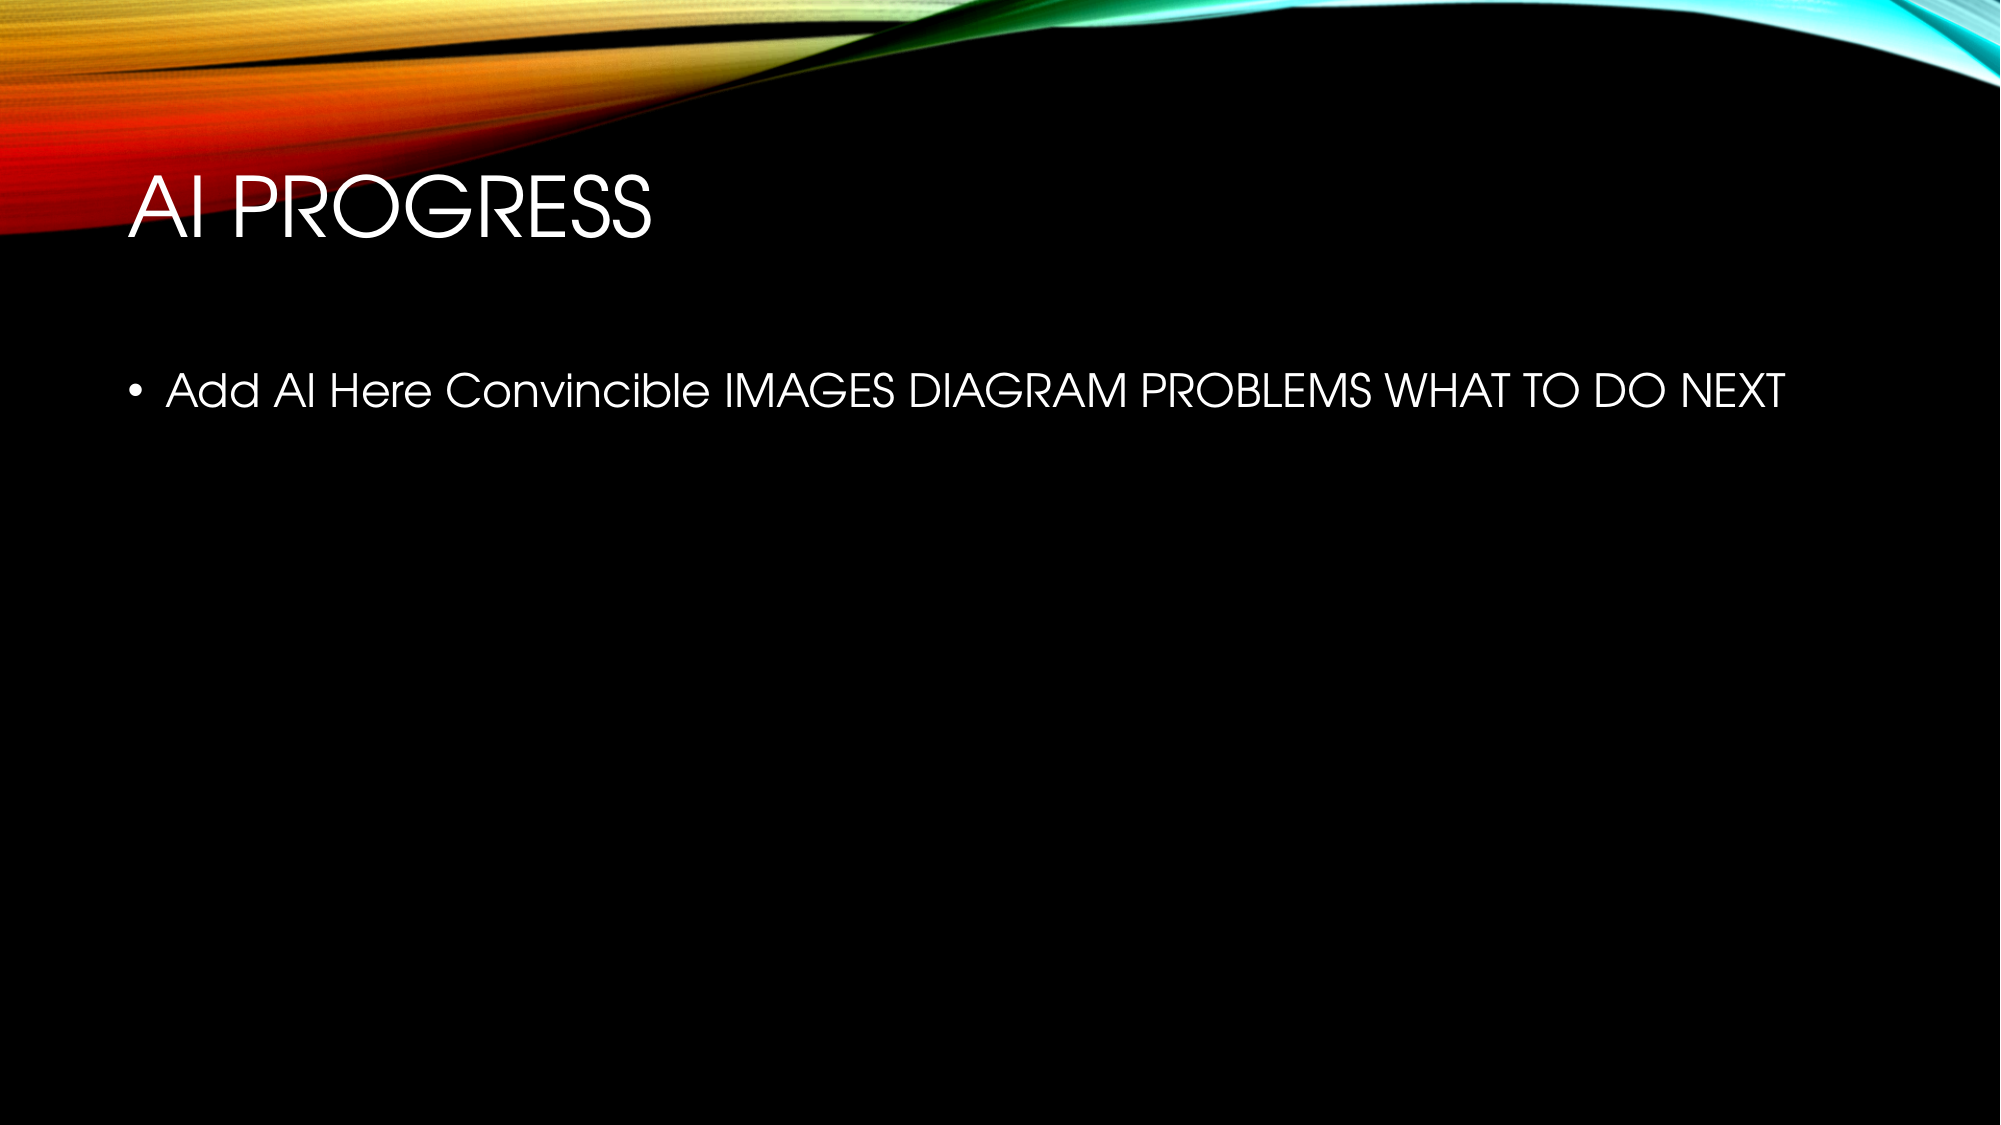

# AI Progress
Add AI Here Convincible IMAGES DIAGRAM PROBLEMS WHAT TO DO NEXT